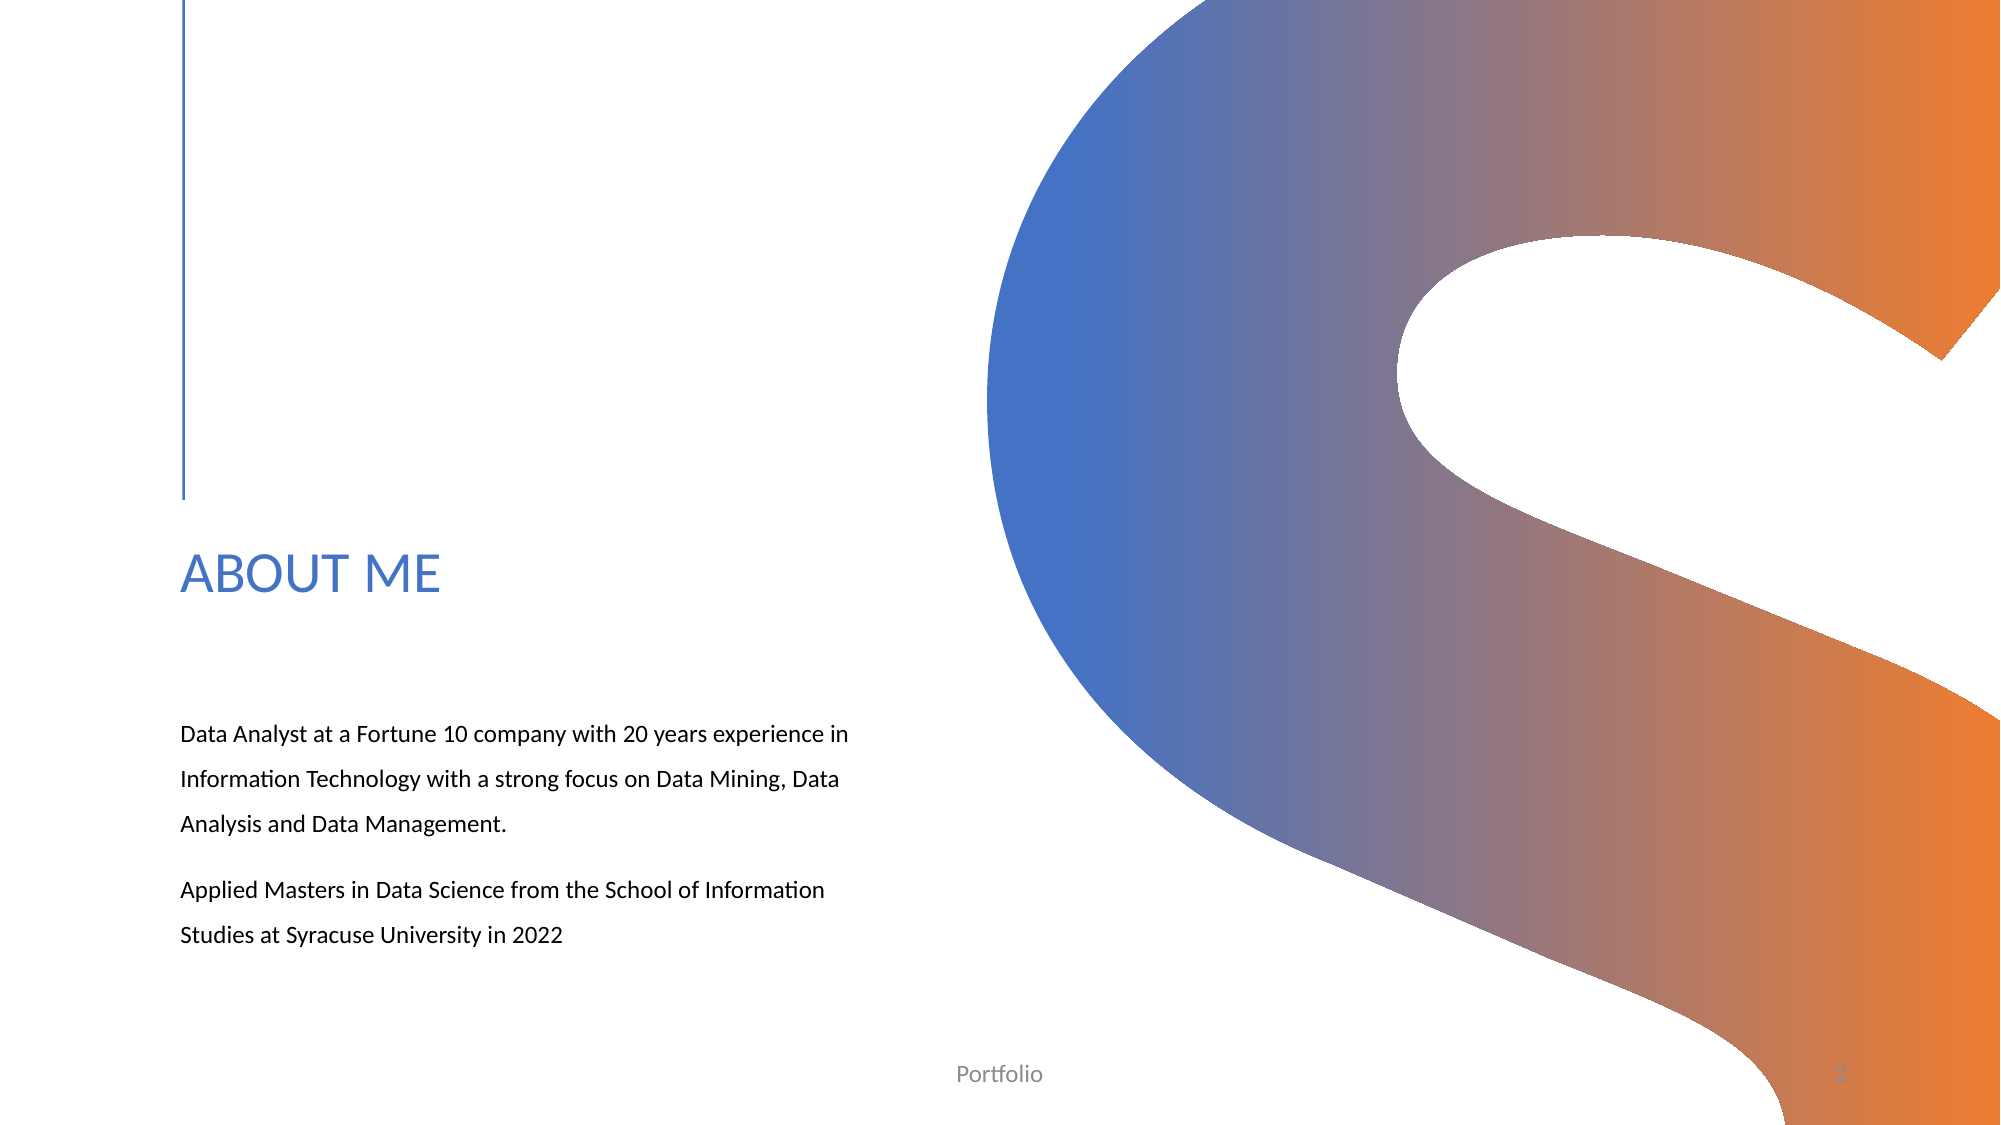

# About ME
Data Analyst at a Fortune 10 company with 20 years experience in Information Technology with a strong focus on Data Mining, Data Analysis and Data Management.
Applied Masters in Data Science from the School of Information Studies at Syracuse University in 2022
Portfolio
2